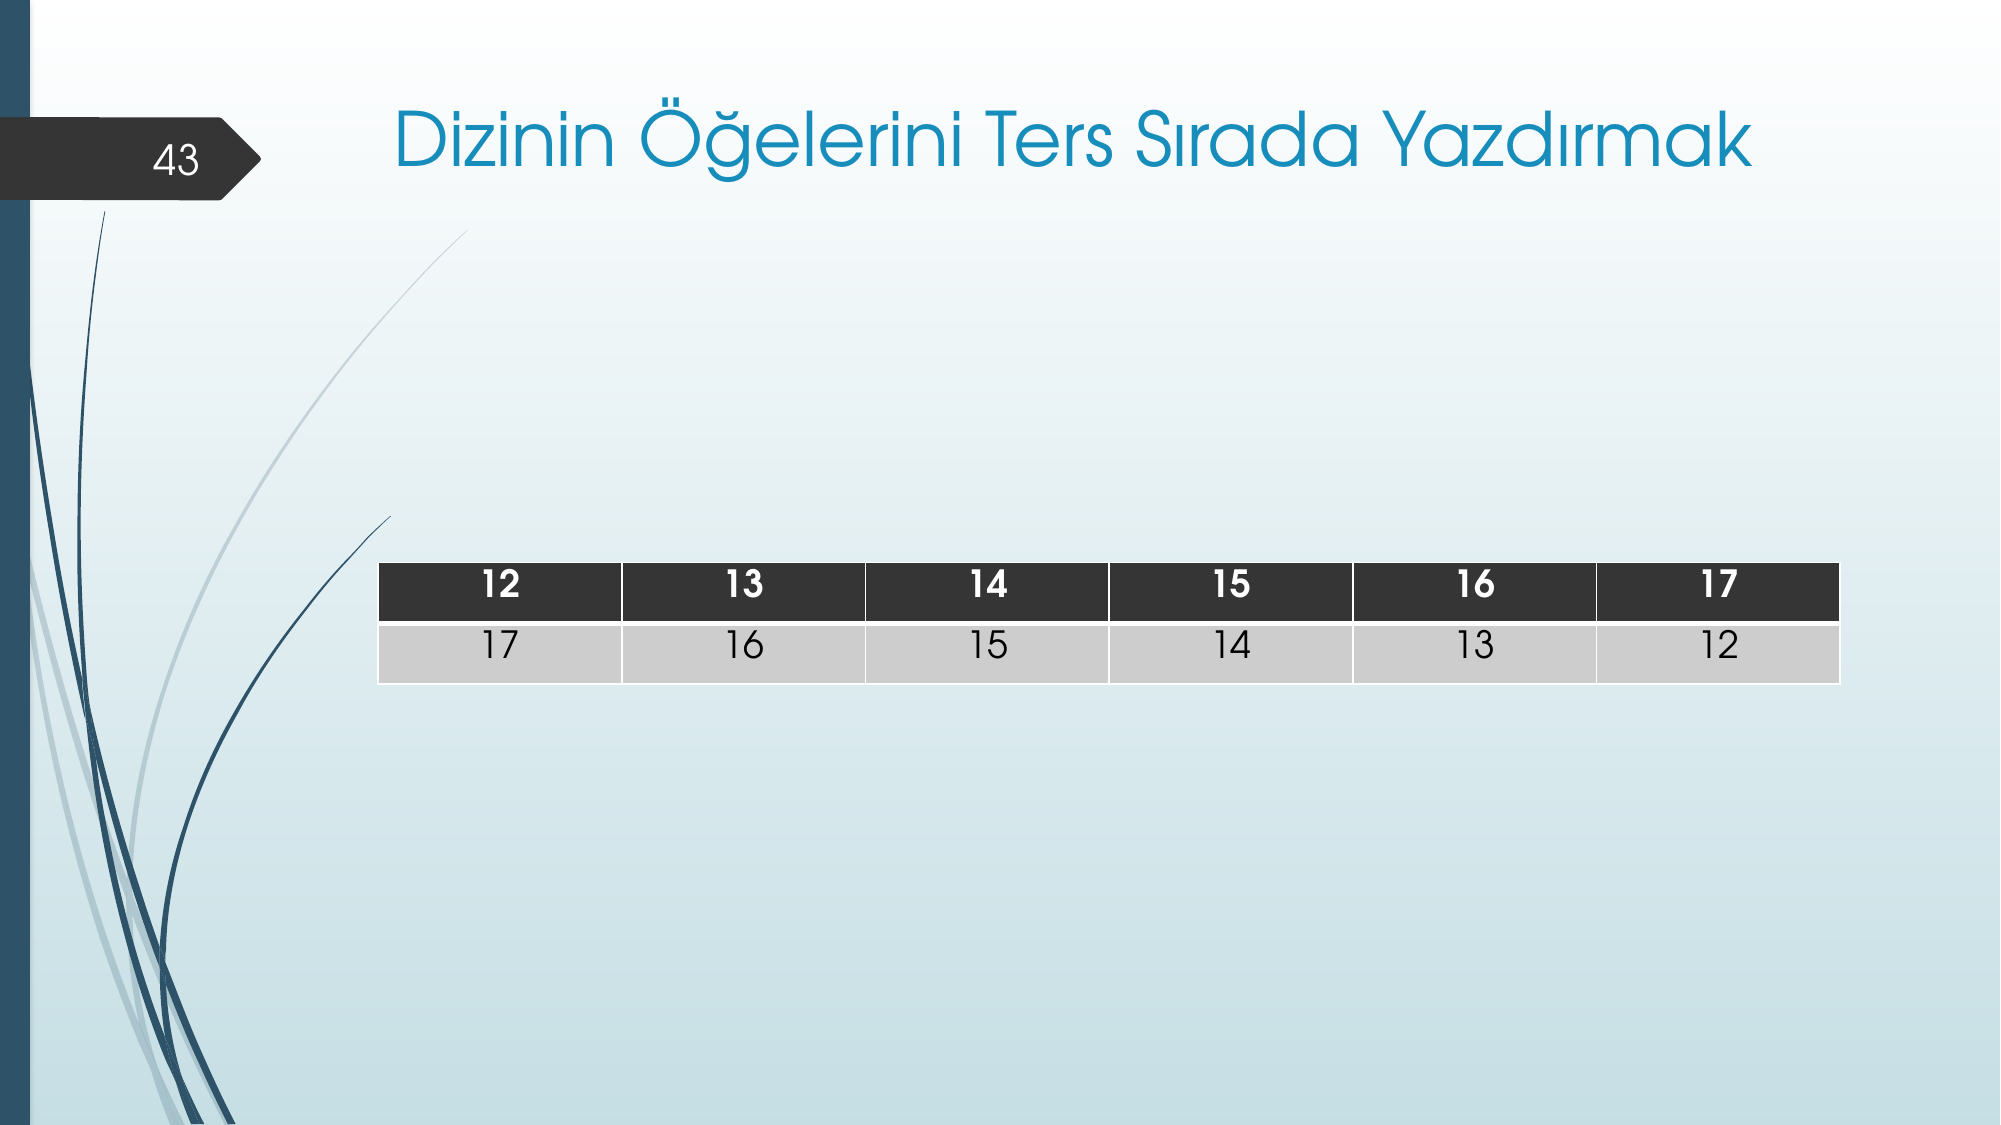

# Dizinin Öğelerini Ters Sırada Yazdırmak
43
| 12 | 13 | 14 | 15 | 16 | 17 |
| --- | --- | --- | --- | --- | --- |
| 17 | 16 | 15 | 14 | 13 | 12 |